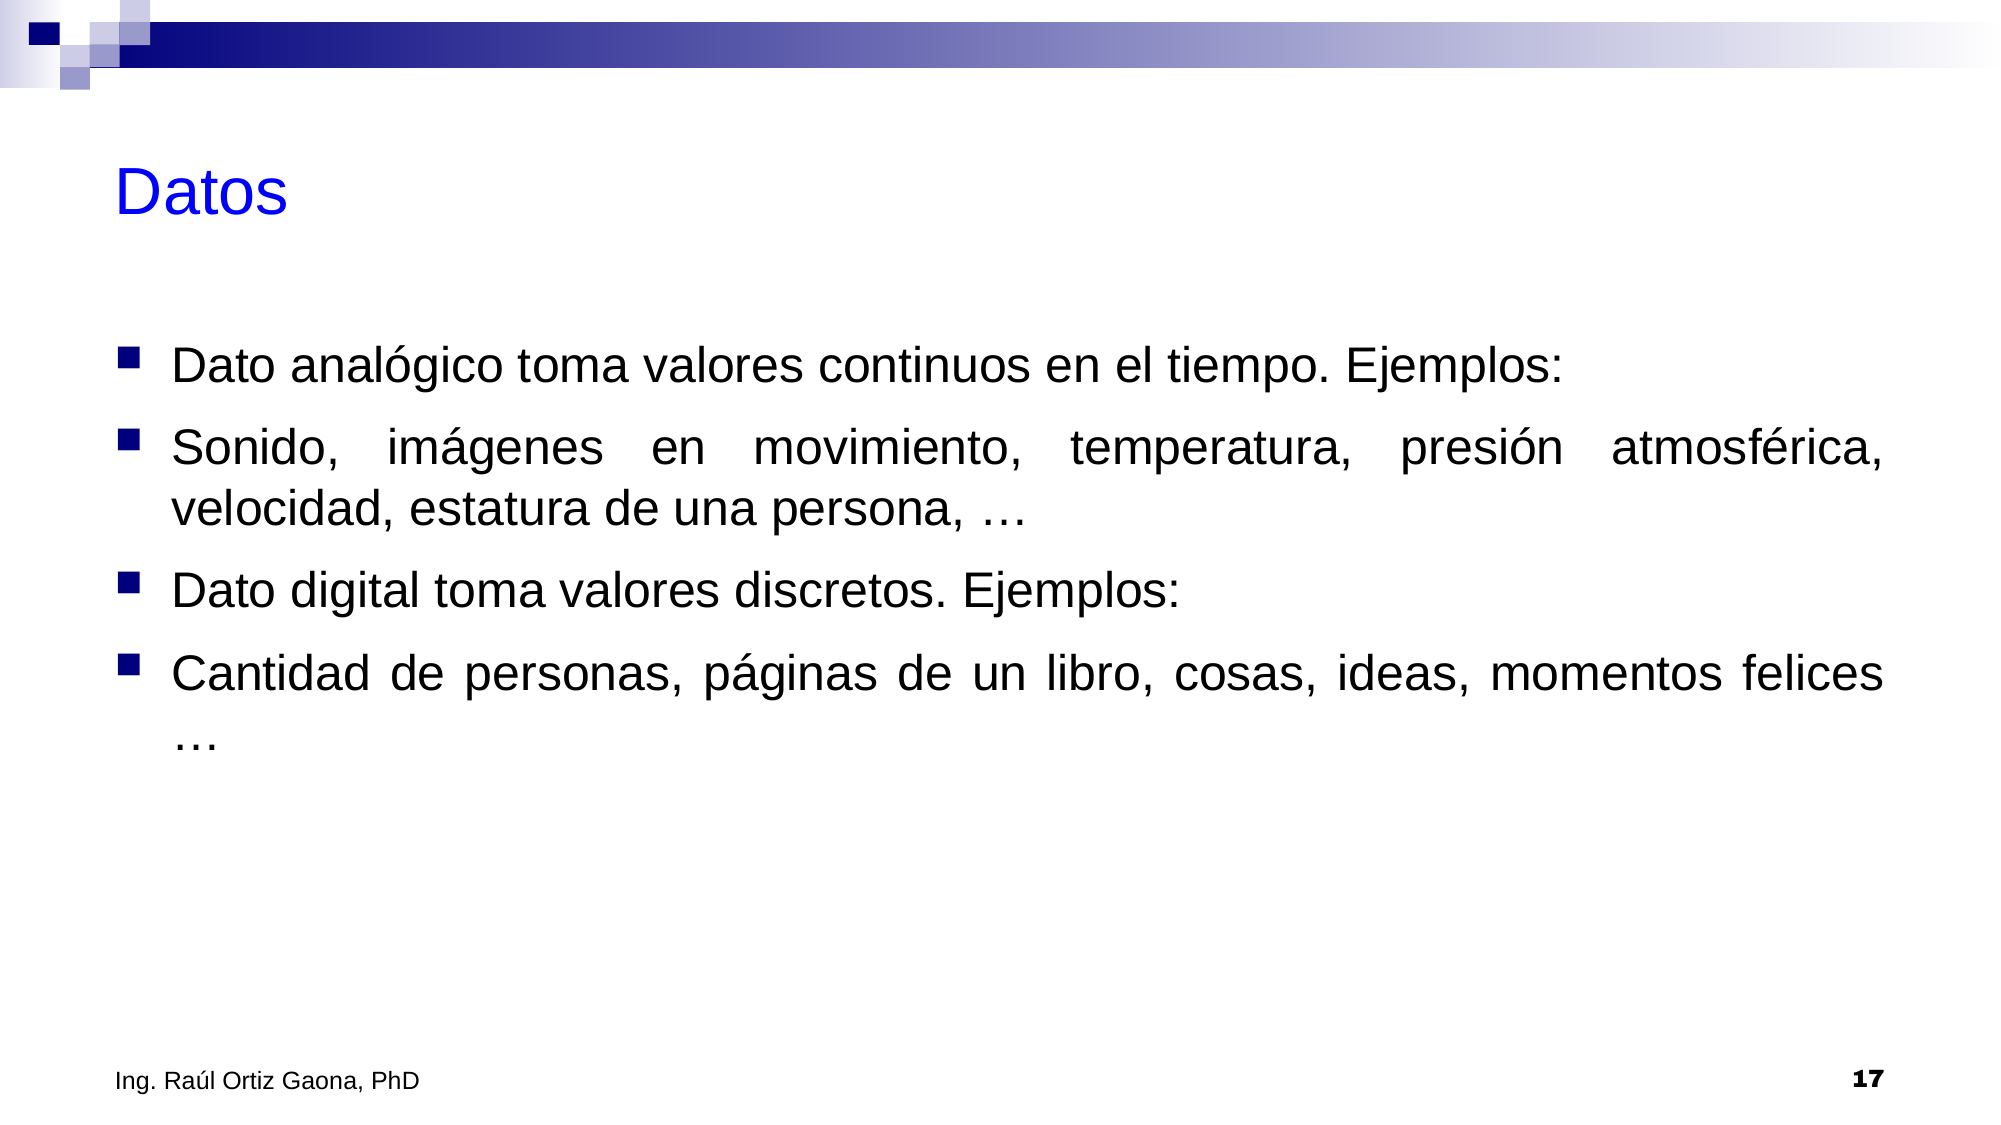

# Datos
Dato analógico toma valores continuos en el tiempo. Ejemplos:
Sonido, imágenes en movimiento, temperatura, presión atmosférica, velocidad, estatura de una persona, …
Dato digital toma valores discretos. Ejemplos:
Cantidad de personas, páginas de un libro, cosas, ideas, momentos felices …
Ing. Raúl Ortiz Gaona, PhD
17